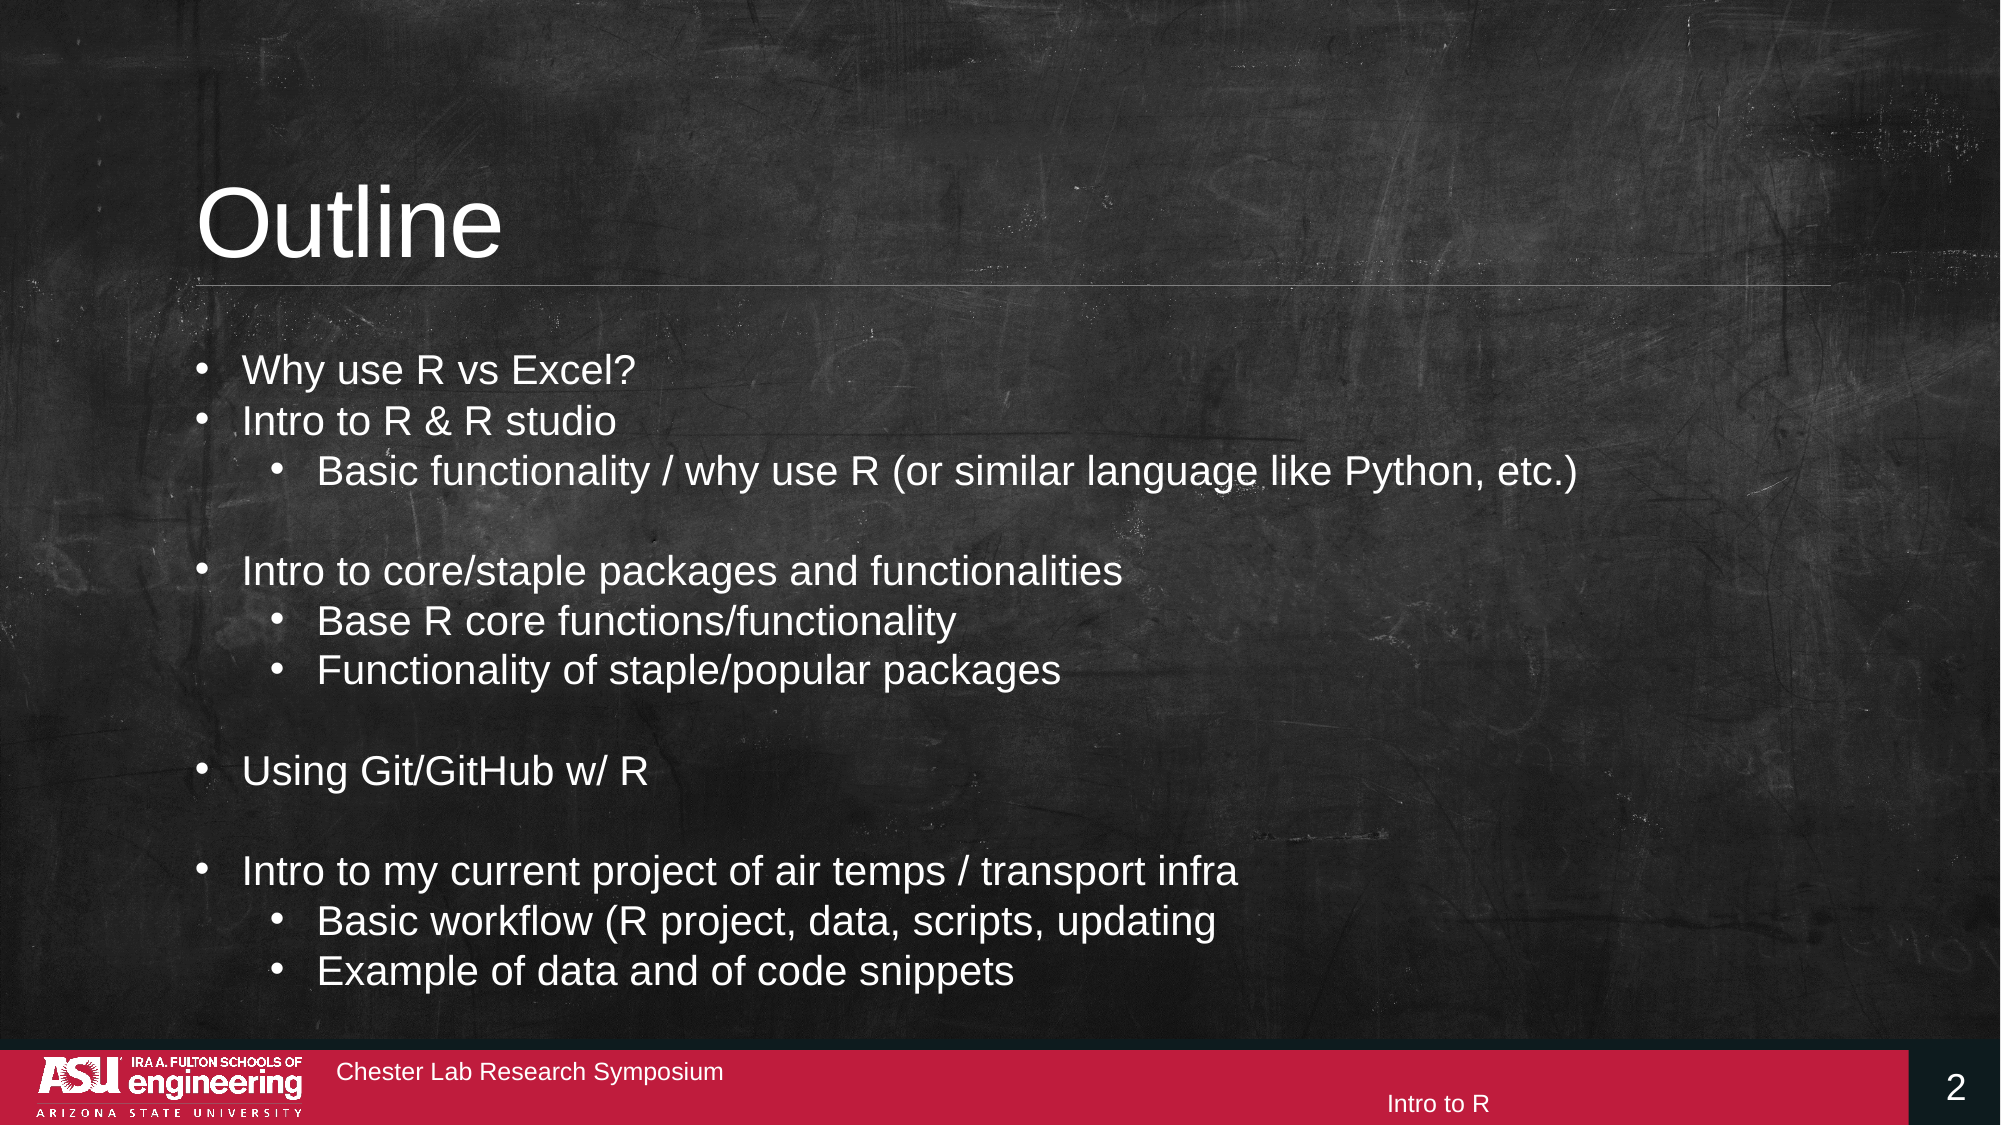

# Outline
Why use R vs Excel?
Intro to R & R studio
Basic functionality / why use R (or similar language like Python, etc.)

Intro to core/staple packages and functionalities
Base R core functions/functionality
Functionality of staple/popular packages

Using Git/GitHub w/ R

Intro to my current project of air temps / transport infra
Basic workflow (R project, data, scripts, updating
Example of data and of code snippets